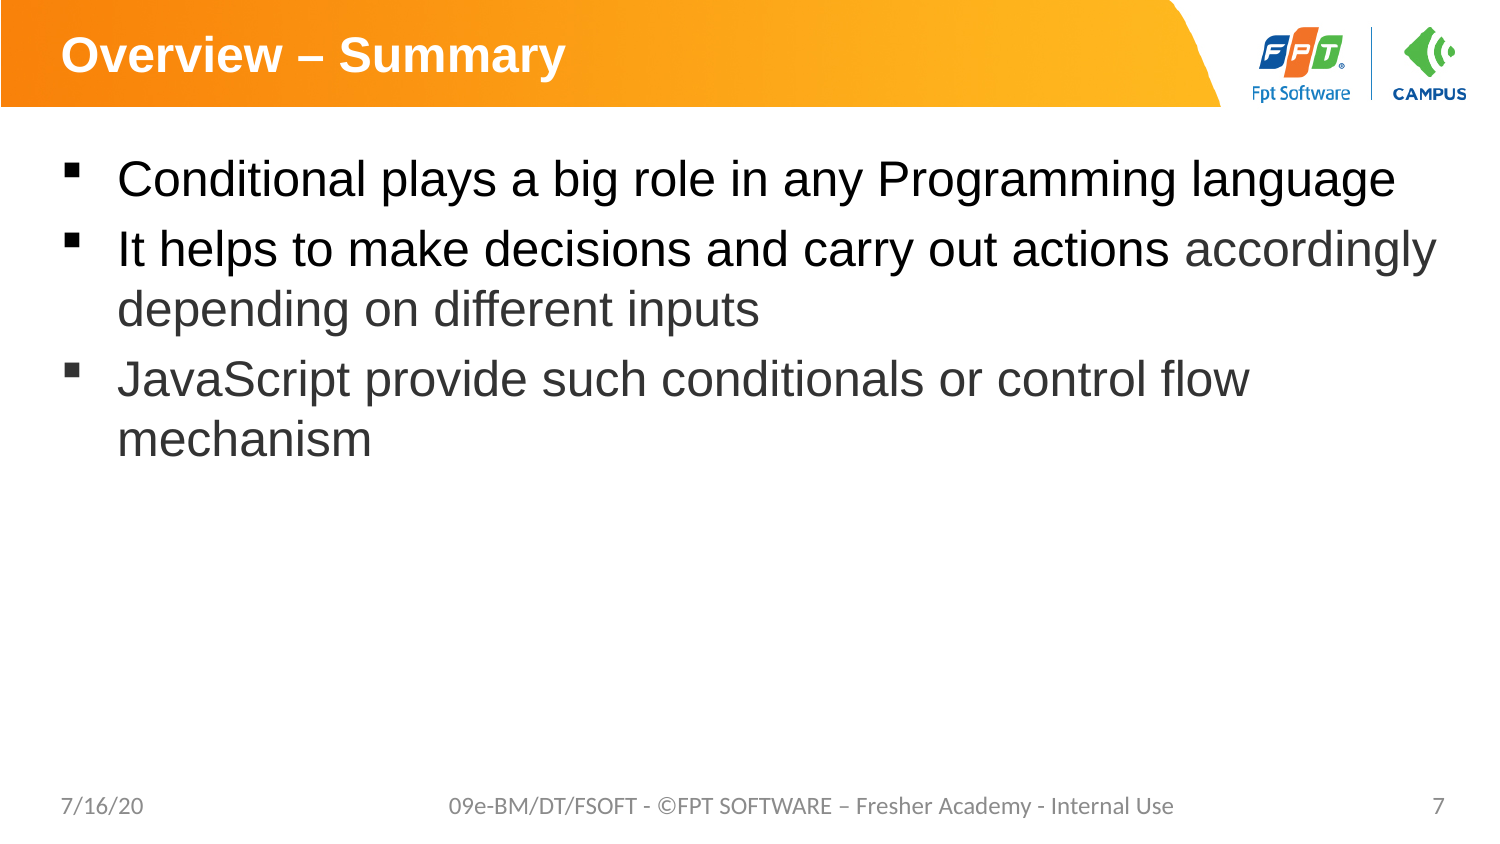

# Overview – Summary
Conditional plays a big role in any Programming language
It helps to make decisions and carry out actions accordingly depending on different inputs
JavaScript provide such conditionals or control flow mechanism

7/16/20
09e-BM/DT/FSOFT - ©FPT SOFTWARE – Fresher Academy - Internal Use
7